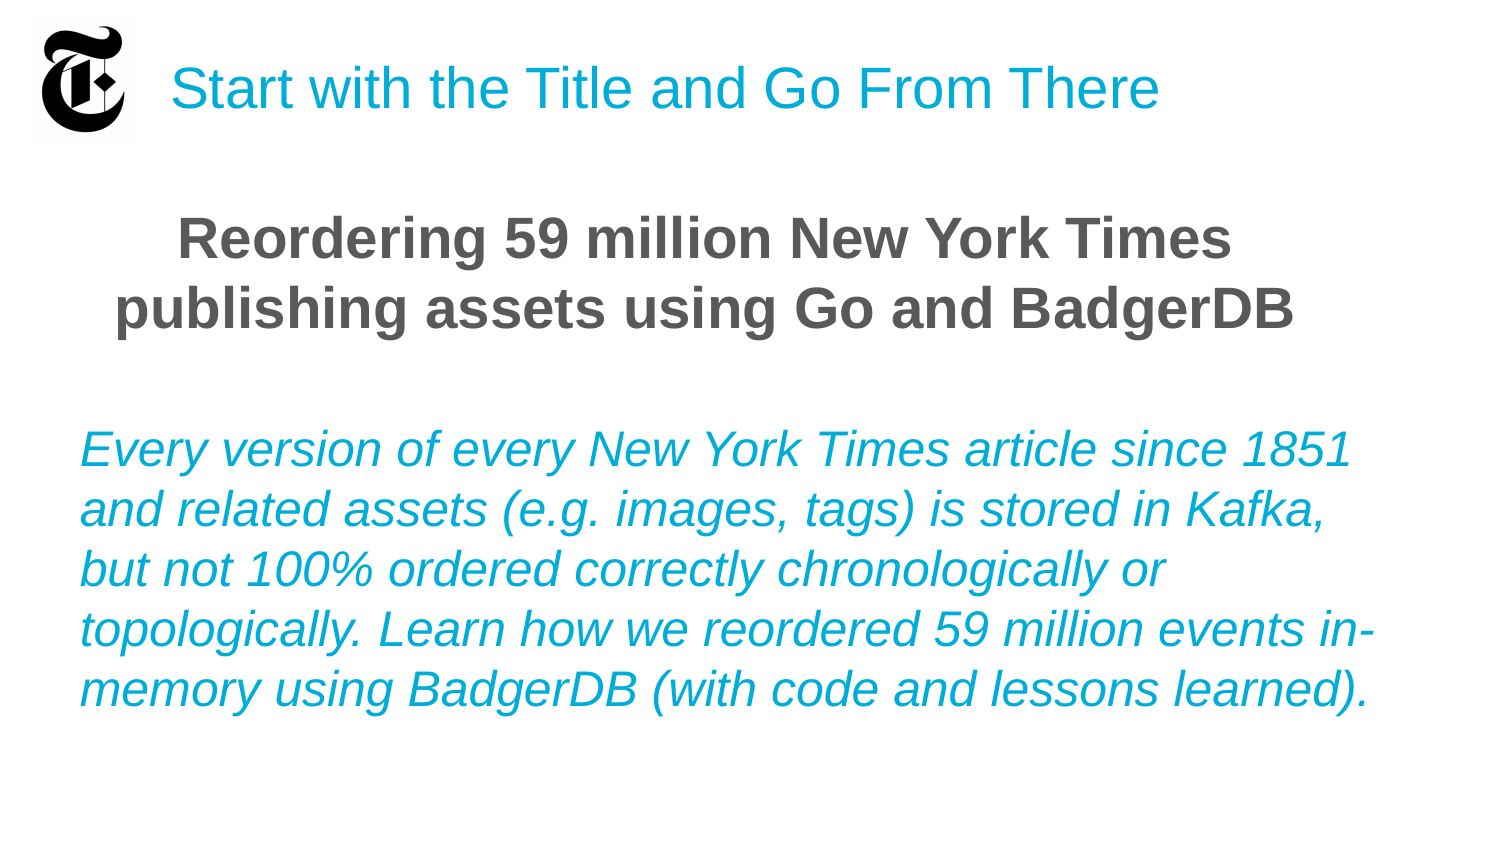

# Start with the Title and Go From There
Reordering 59 million New York Times publishing assets using Go and BadgerDB
Every version of every New York Times article since 1851 and related assets (e.g. images, tags) is stored in Kafka, but not 100% ordered correctly chronologically or topologically. Learn how we reordered 59 million events in-memory using BadgerDB (with code and lessons learned).